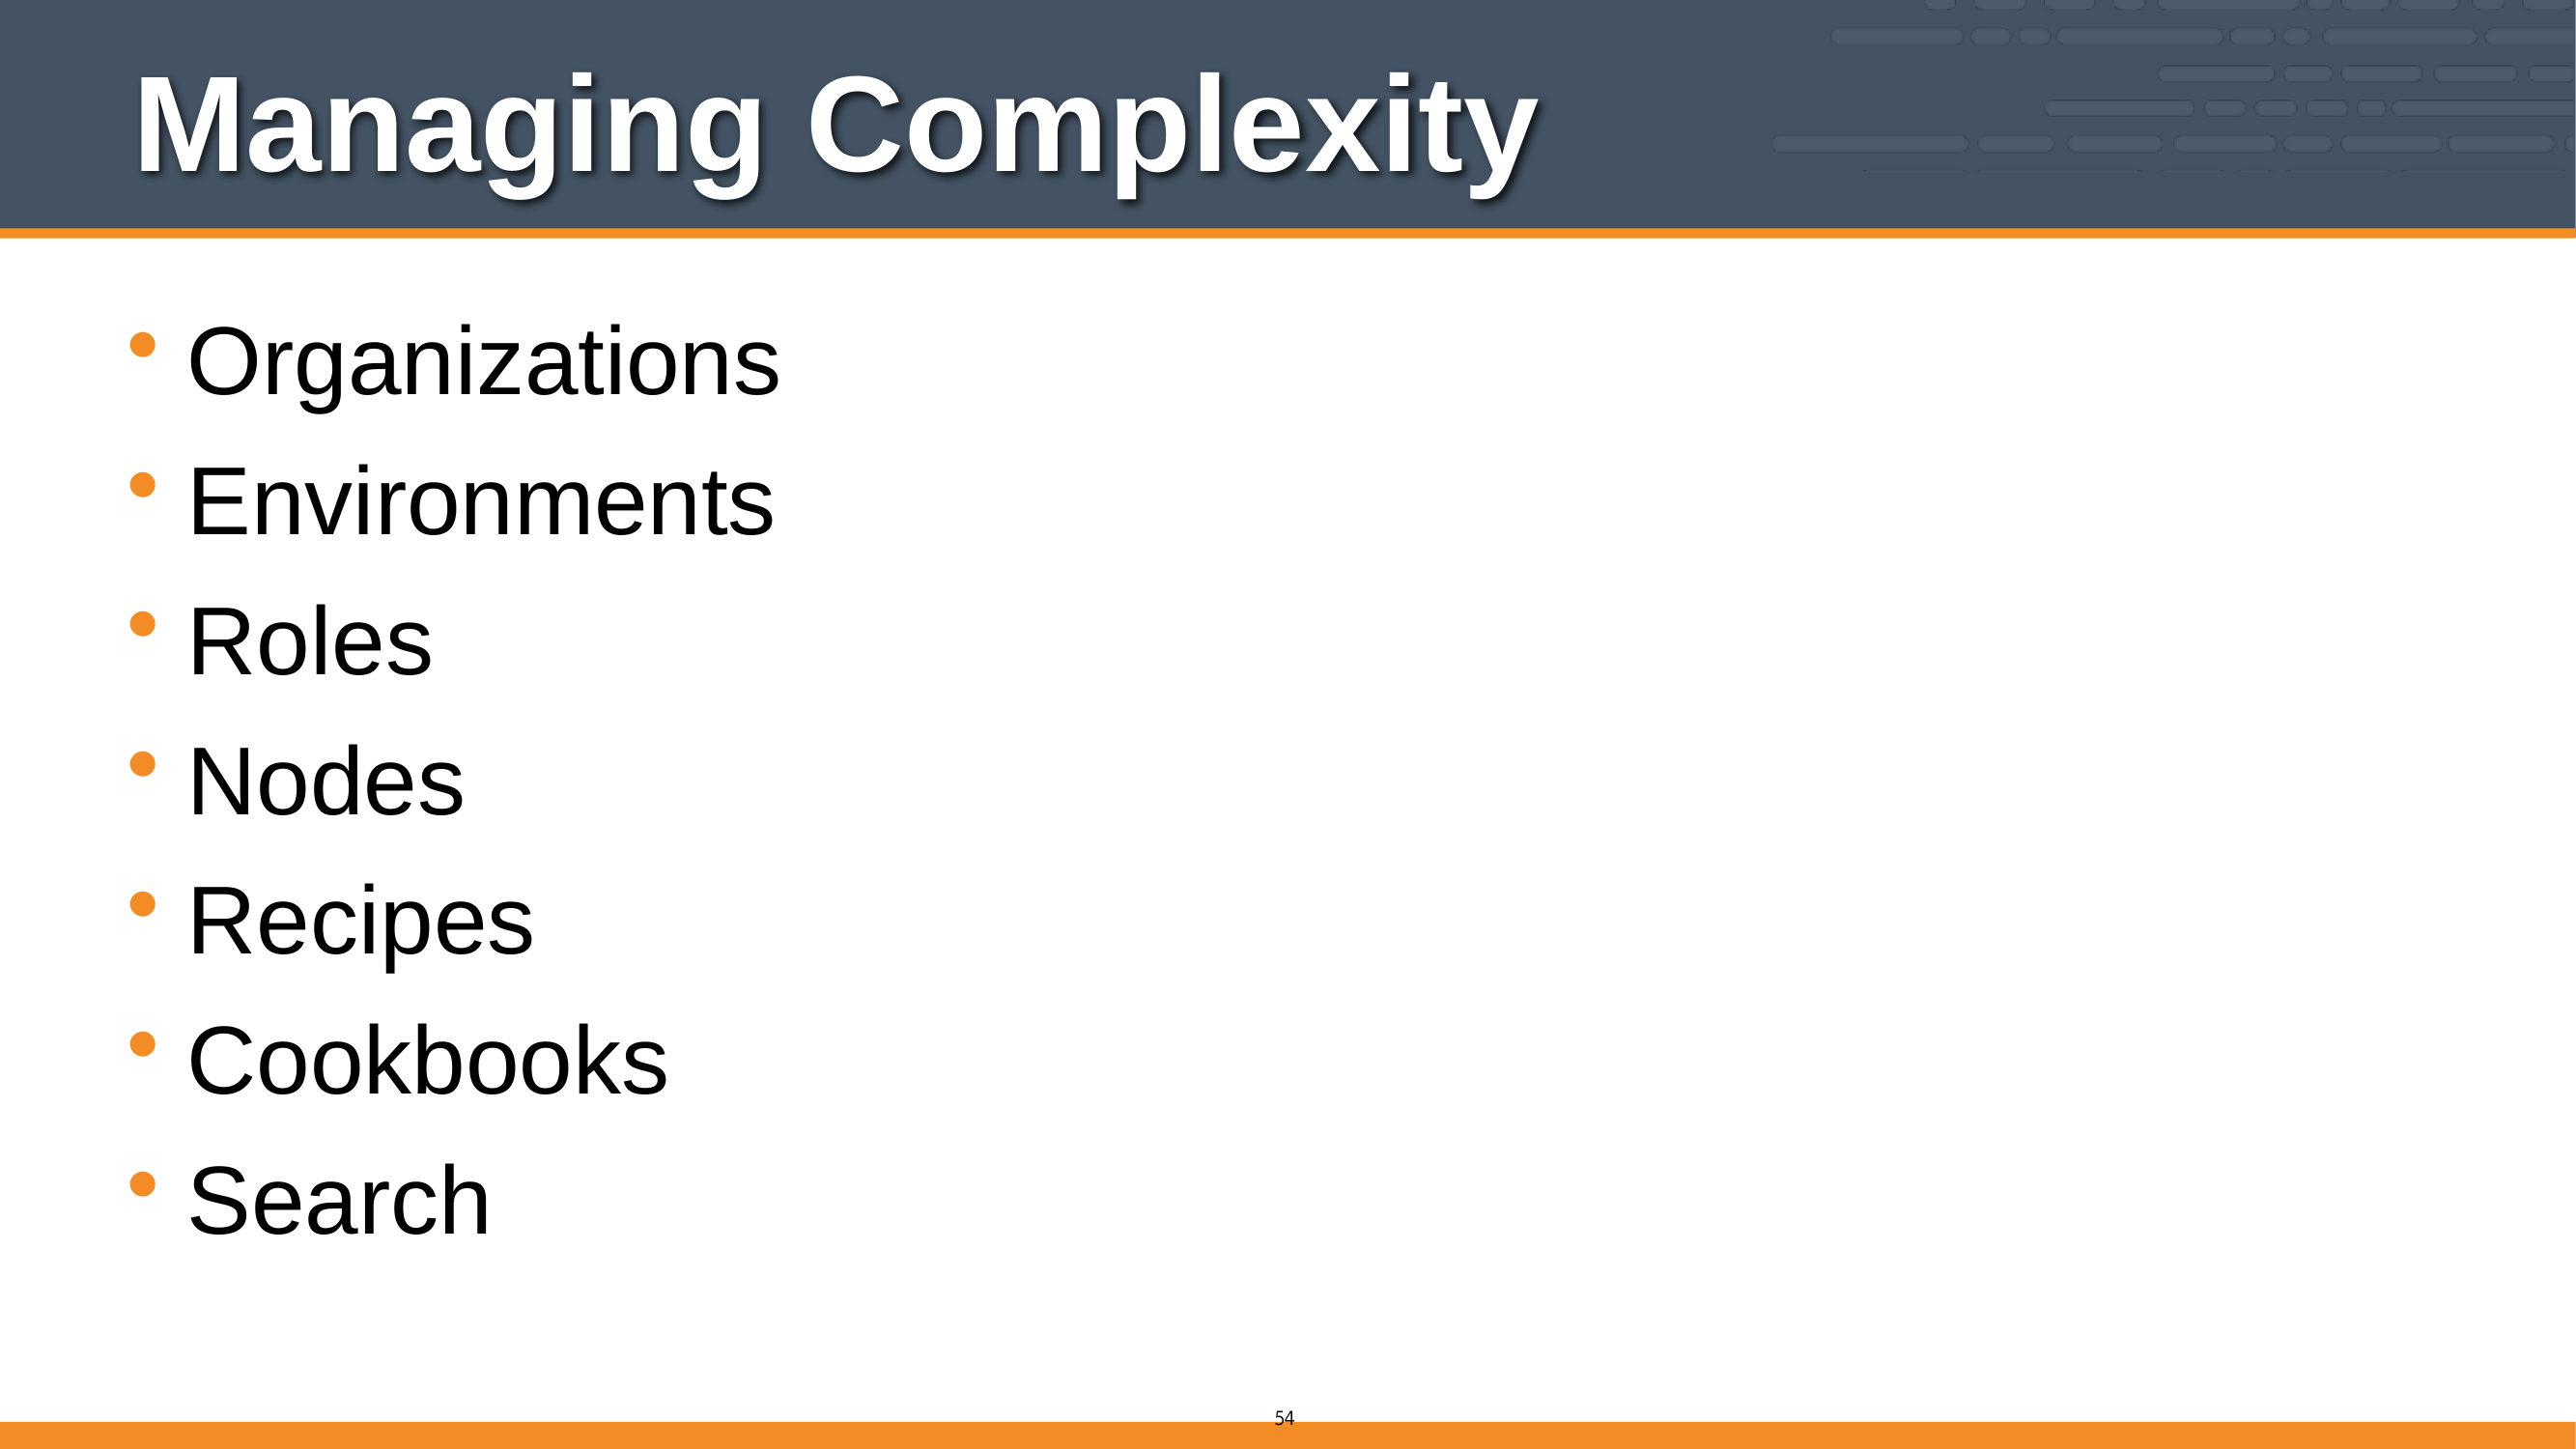

# Managing Complexity
Organizations
Environments
Roles
Nodes
Recipes
Cookbooks
Search
54